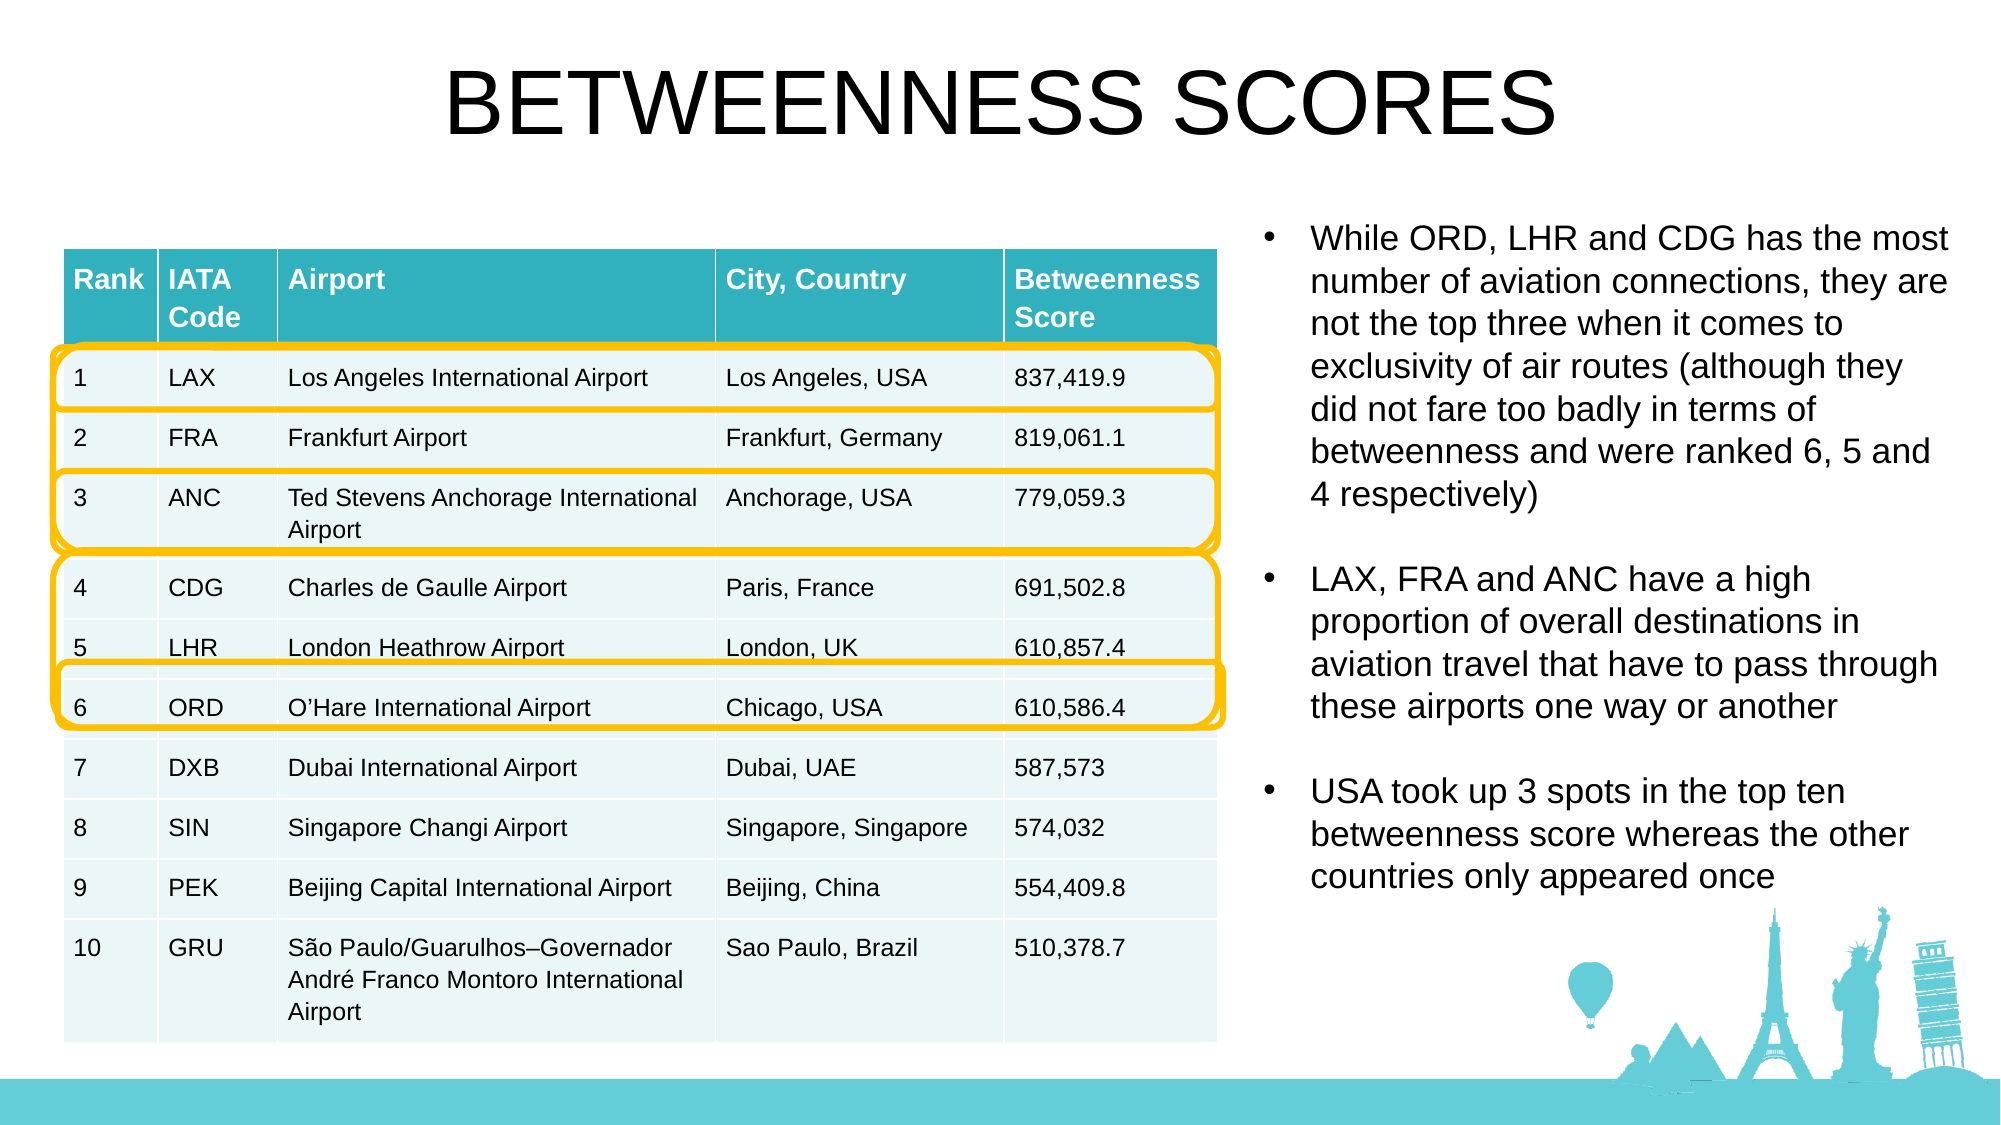

BETWEENNESS SCORES
While ORD, LHR and CDG has the most number of aviation connections, they are not the top three when it comes to exclusivity of air routes (although they did not fare too badly in terms of betweenness and were ranked 6, 5 and 4 respectively)

LAX, FRA and ANC have a high proportion of overall destinations in aviation travel that have to pass through these airports one way or another

USA took up 3 spots in the top ten betweenness score whereas the other countries only appeared once
| Rank | IATA Code | Airport | City, Country | Betweenness Score |
| --- | --- | --- | --- | --- |
| 1 | LAX | Los Angeles International Airport | Los Angeles, USA | 837,419.9 |
| 2 | FRA | Frankfurt Airport | Frankfurt, Germany | 819,061.1 |
| 3 | ANC | Ted Stevens Anchorage International Airport | Anchorage, USA | 779,059.3 |
| 4 | CDG | Charles de Gaulle Airport | Paris, France | 691,502.8 |
| 5 | LHR | London Heathrow Airport | London, UK | 610,857.4 |
| 6 | ORD | O’Hare International Airport | Chicago, USA | 610,586.4 |
| 7 | DXB | Dubai International Airport | Dubai, UAE | 587,573 |
| 8 | SIN | Singapore Changi Airport | Singapore, Singapore | 574,032 |
| 9 | PEK | Beijing Capital International Airport | Beijing, China | 554,409.8 |
| 10 | GRU | São Paulo/Guarulhos–Governador André Franco Montoro International Airport | Sao Paulo, Brazil | 510,378.7 |